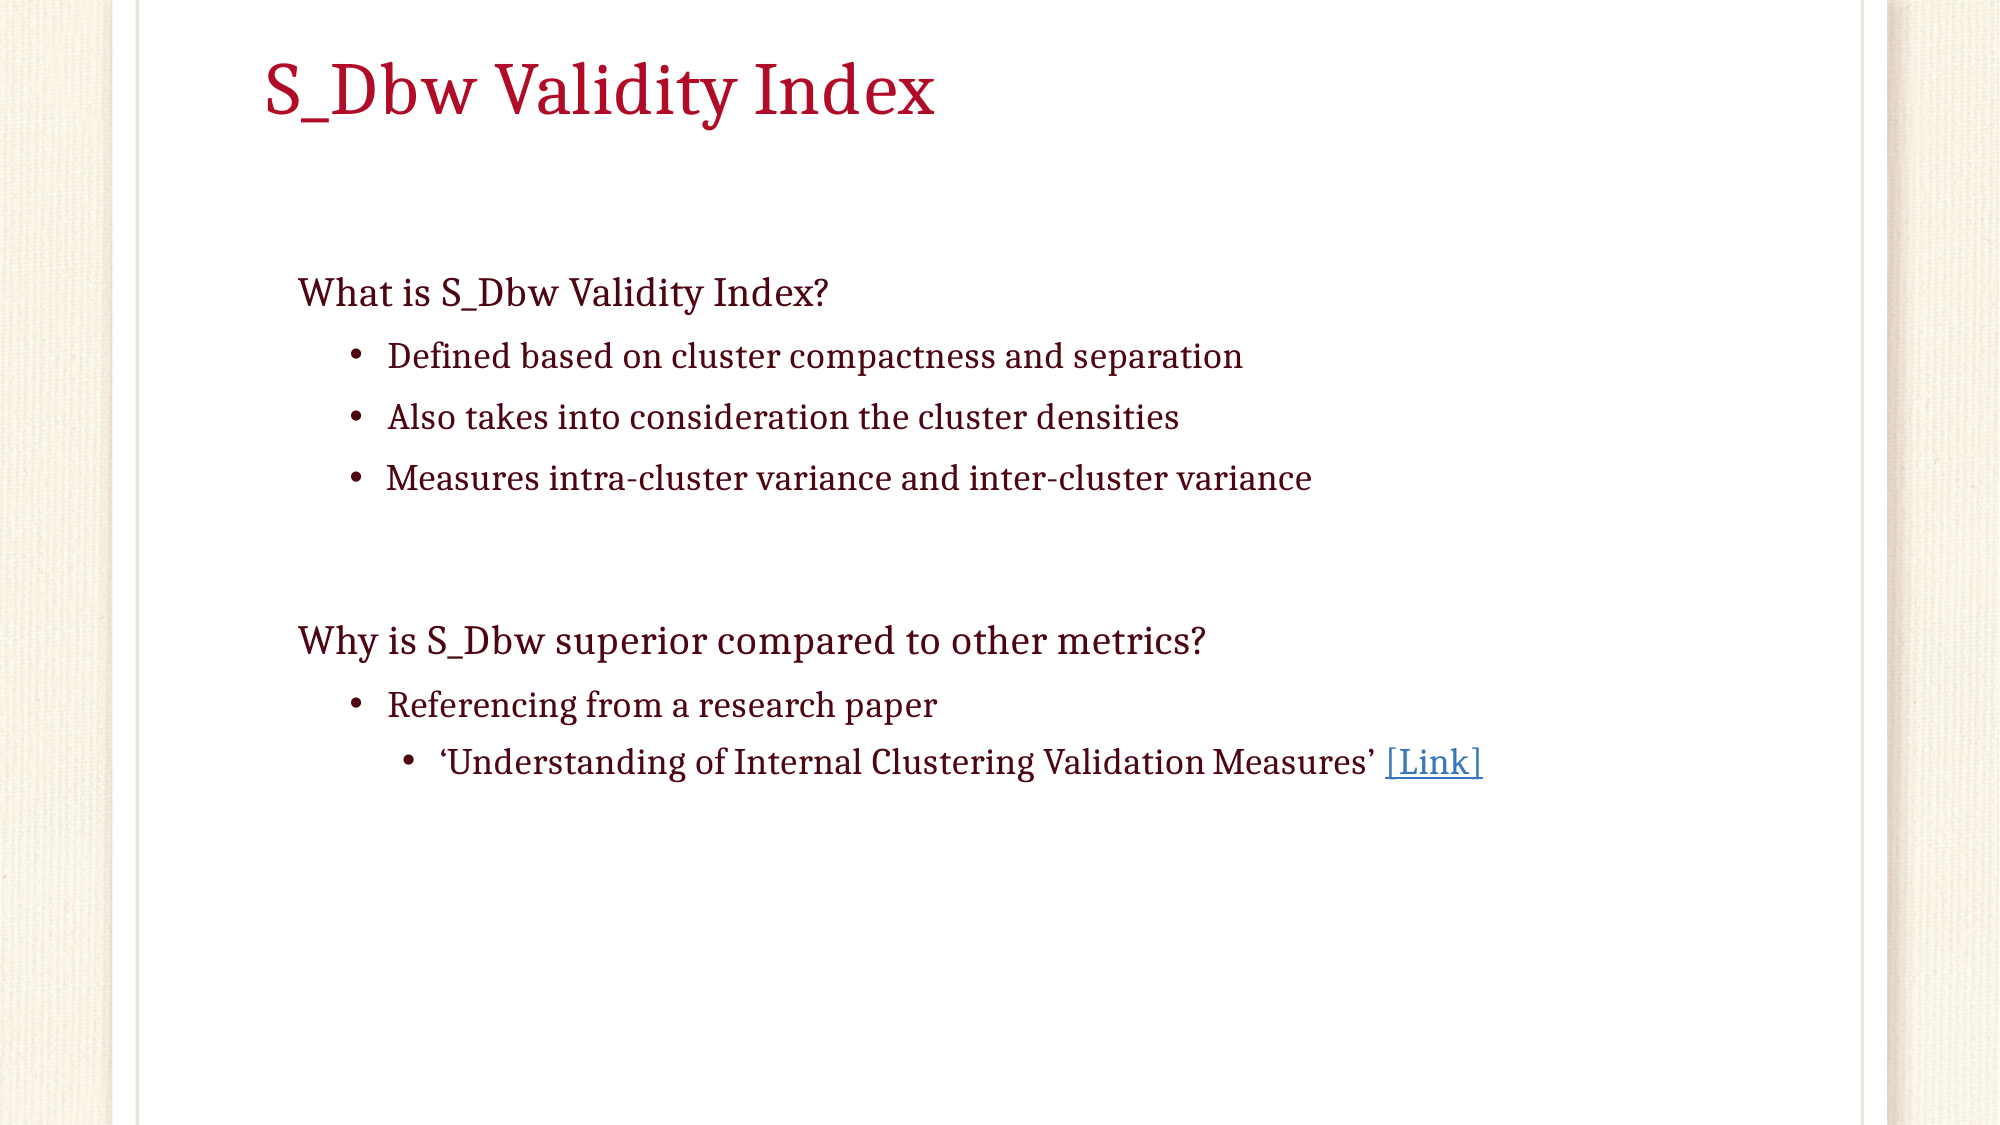

# S_Dbw Validity Index
What is S_Dbw Validity Index?
Defined based on cluster compactness and separation
Also takes into consideration the cluster densities
Measures intra-cluster variance and inter-cluster variance

Why is S_Dbw superior compared to other metrics?
Referencing from a research paper
‘Understanding of Internal Clustering Validation Measures’ [Link]